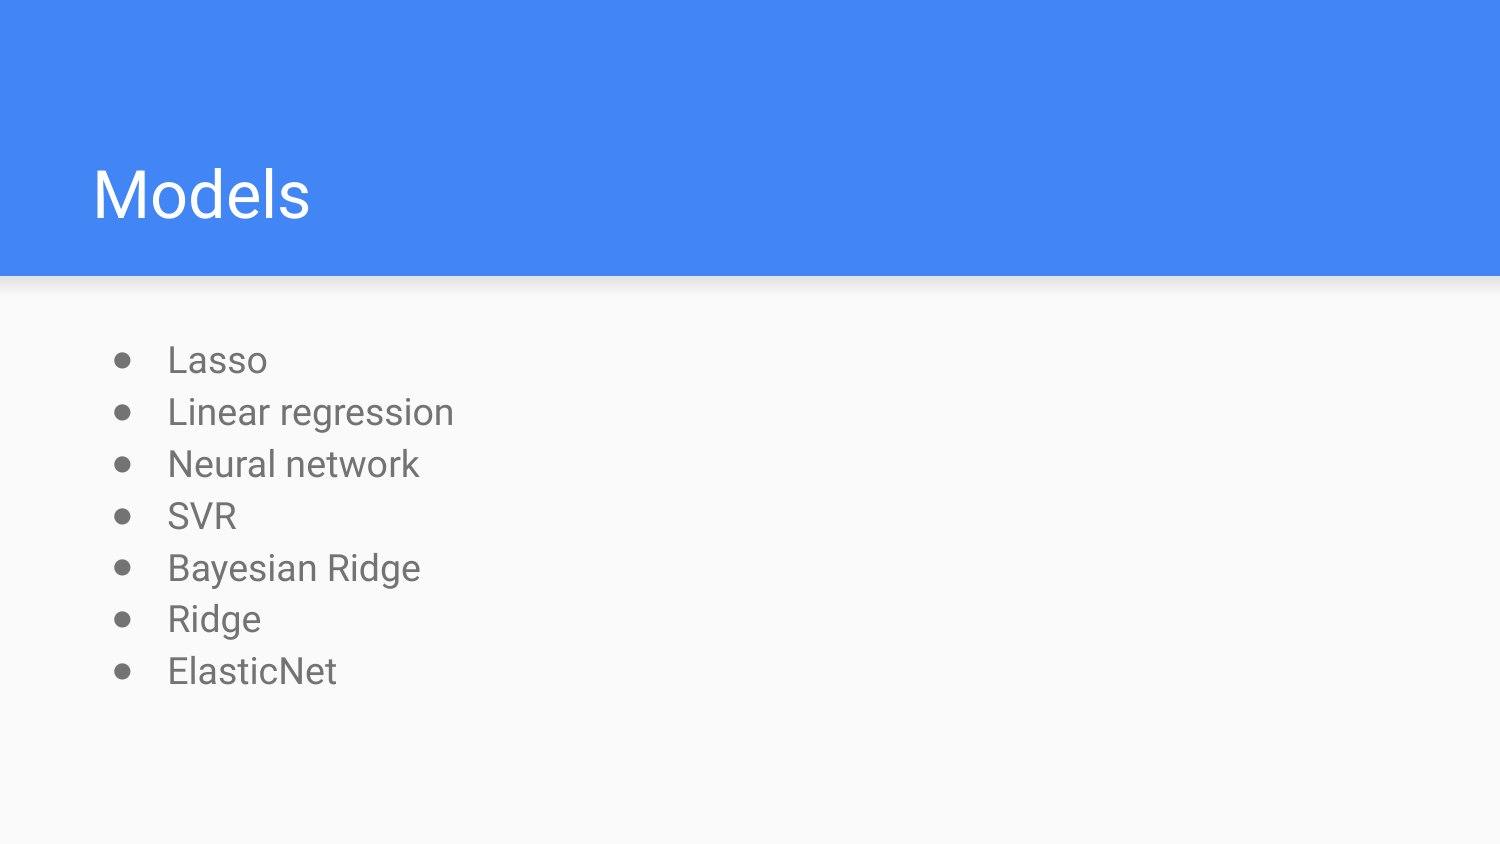

# Models
Lasso
Linear regression
Neural network
SVR
Bayesian Ridge
Ridge
ElasticNet